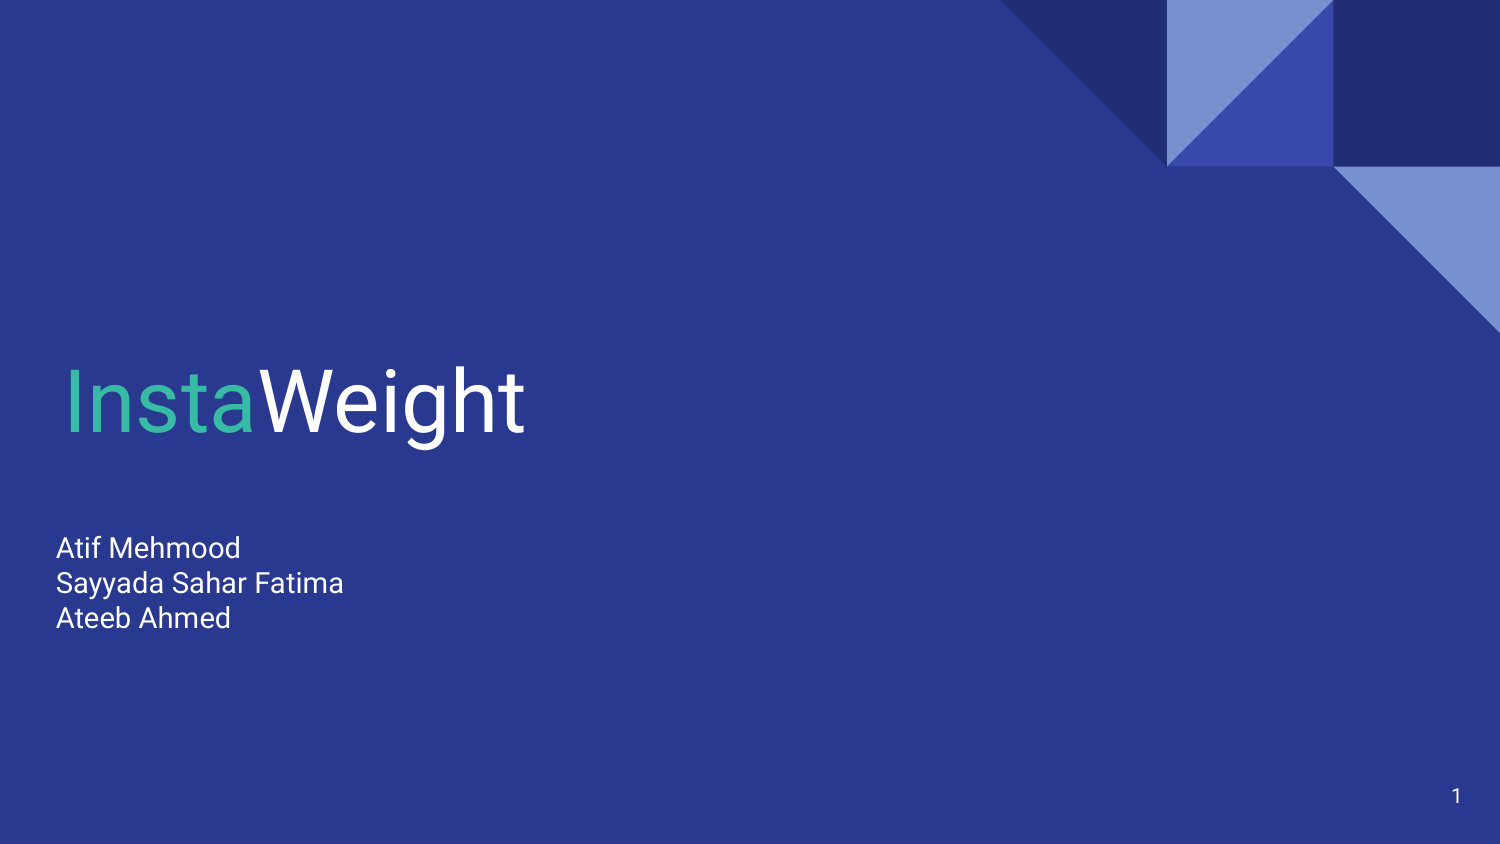

# InstaWeight
Atif Mehmood
Sayyada Sahar Fatima
Ateeb Ahmed
1